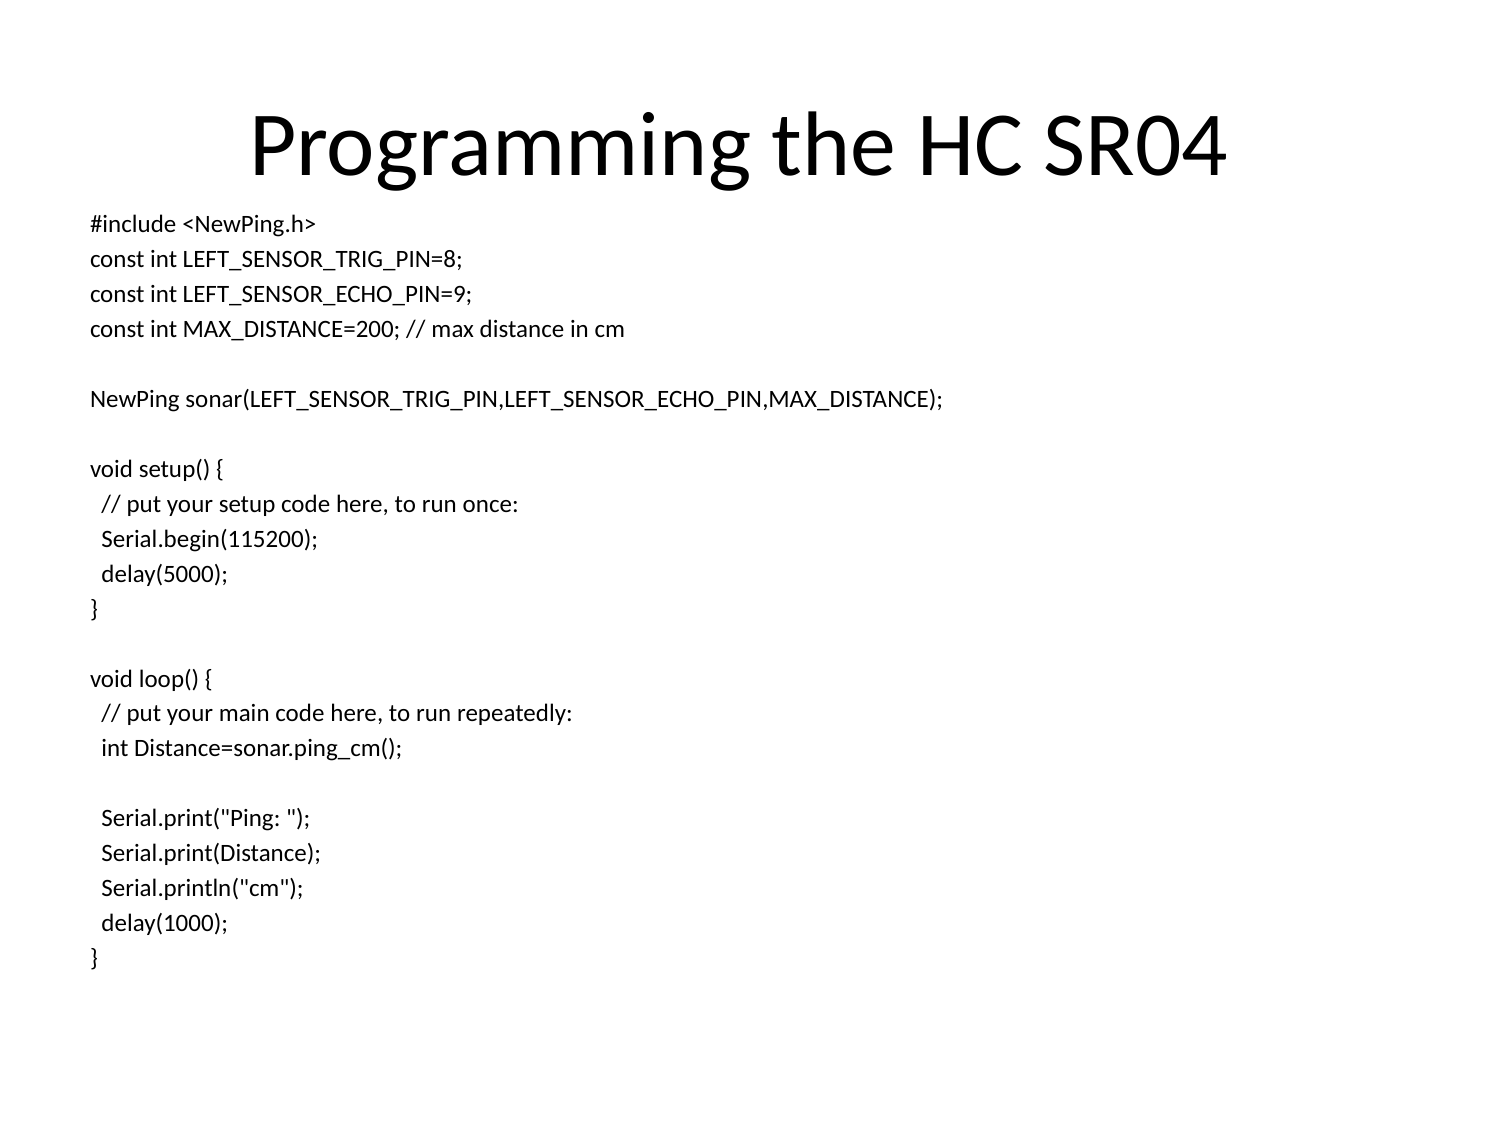

# Programming the HC SR04
#include <NewPing.h>
const int LEFT_SENSOR_TRIG_PIN=8;
const int LEFT_SENSOR_ECHO_PIN=9;
const int MAX_DISTANCE=200; // max distance in cm

NewPing sonar(LEFT_SENSOR_TRIG_PIN,LEFT_SENSOR_ECHO_PIN,MAX_DISTANCE);

void setup() {
  // put your setup code here, to run once:
  Serial.begin(115200);
  delay(5000);
}

void loop() {
  // put your main code here, to run repeatedly:
  int Distance=sonar.ping_cm();

  Serial.print("Ping: ");
  Serial.print(Distance);
  Serial.println("cm");
  delay(1000);
}